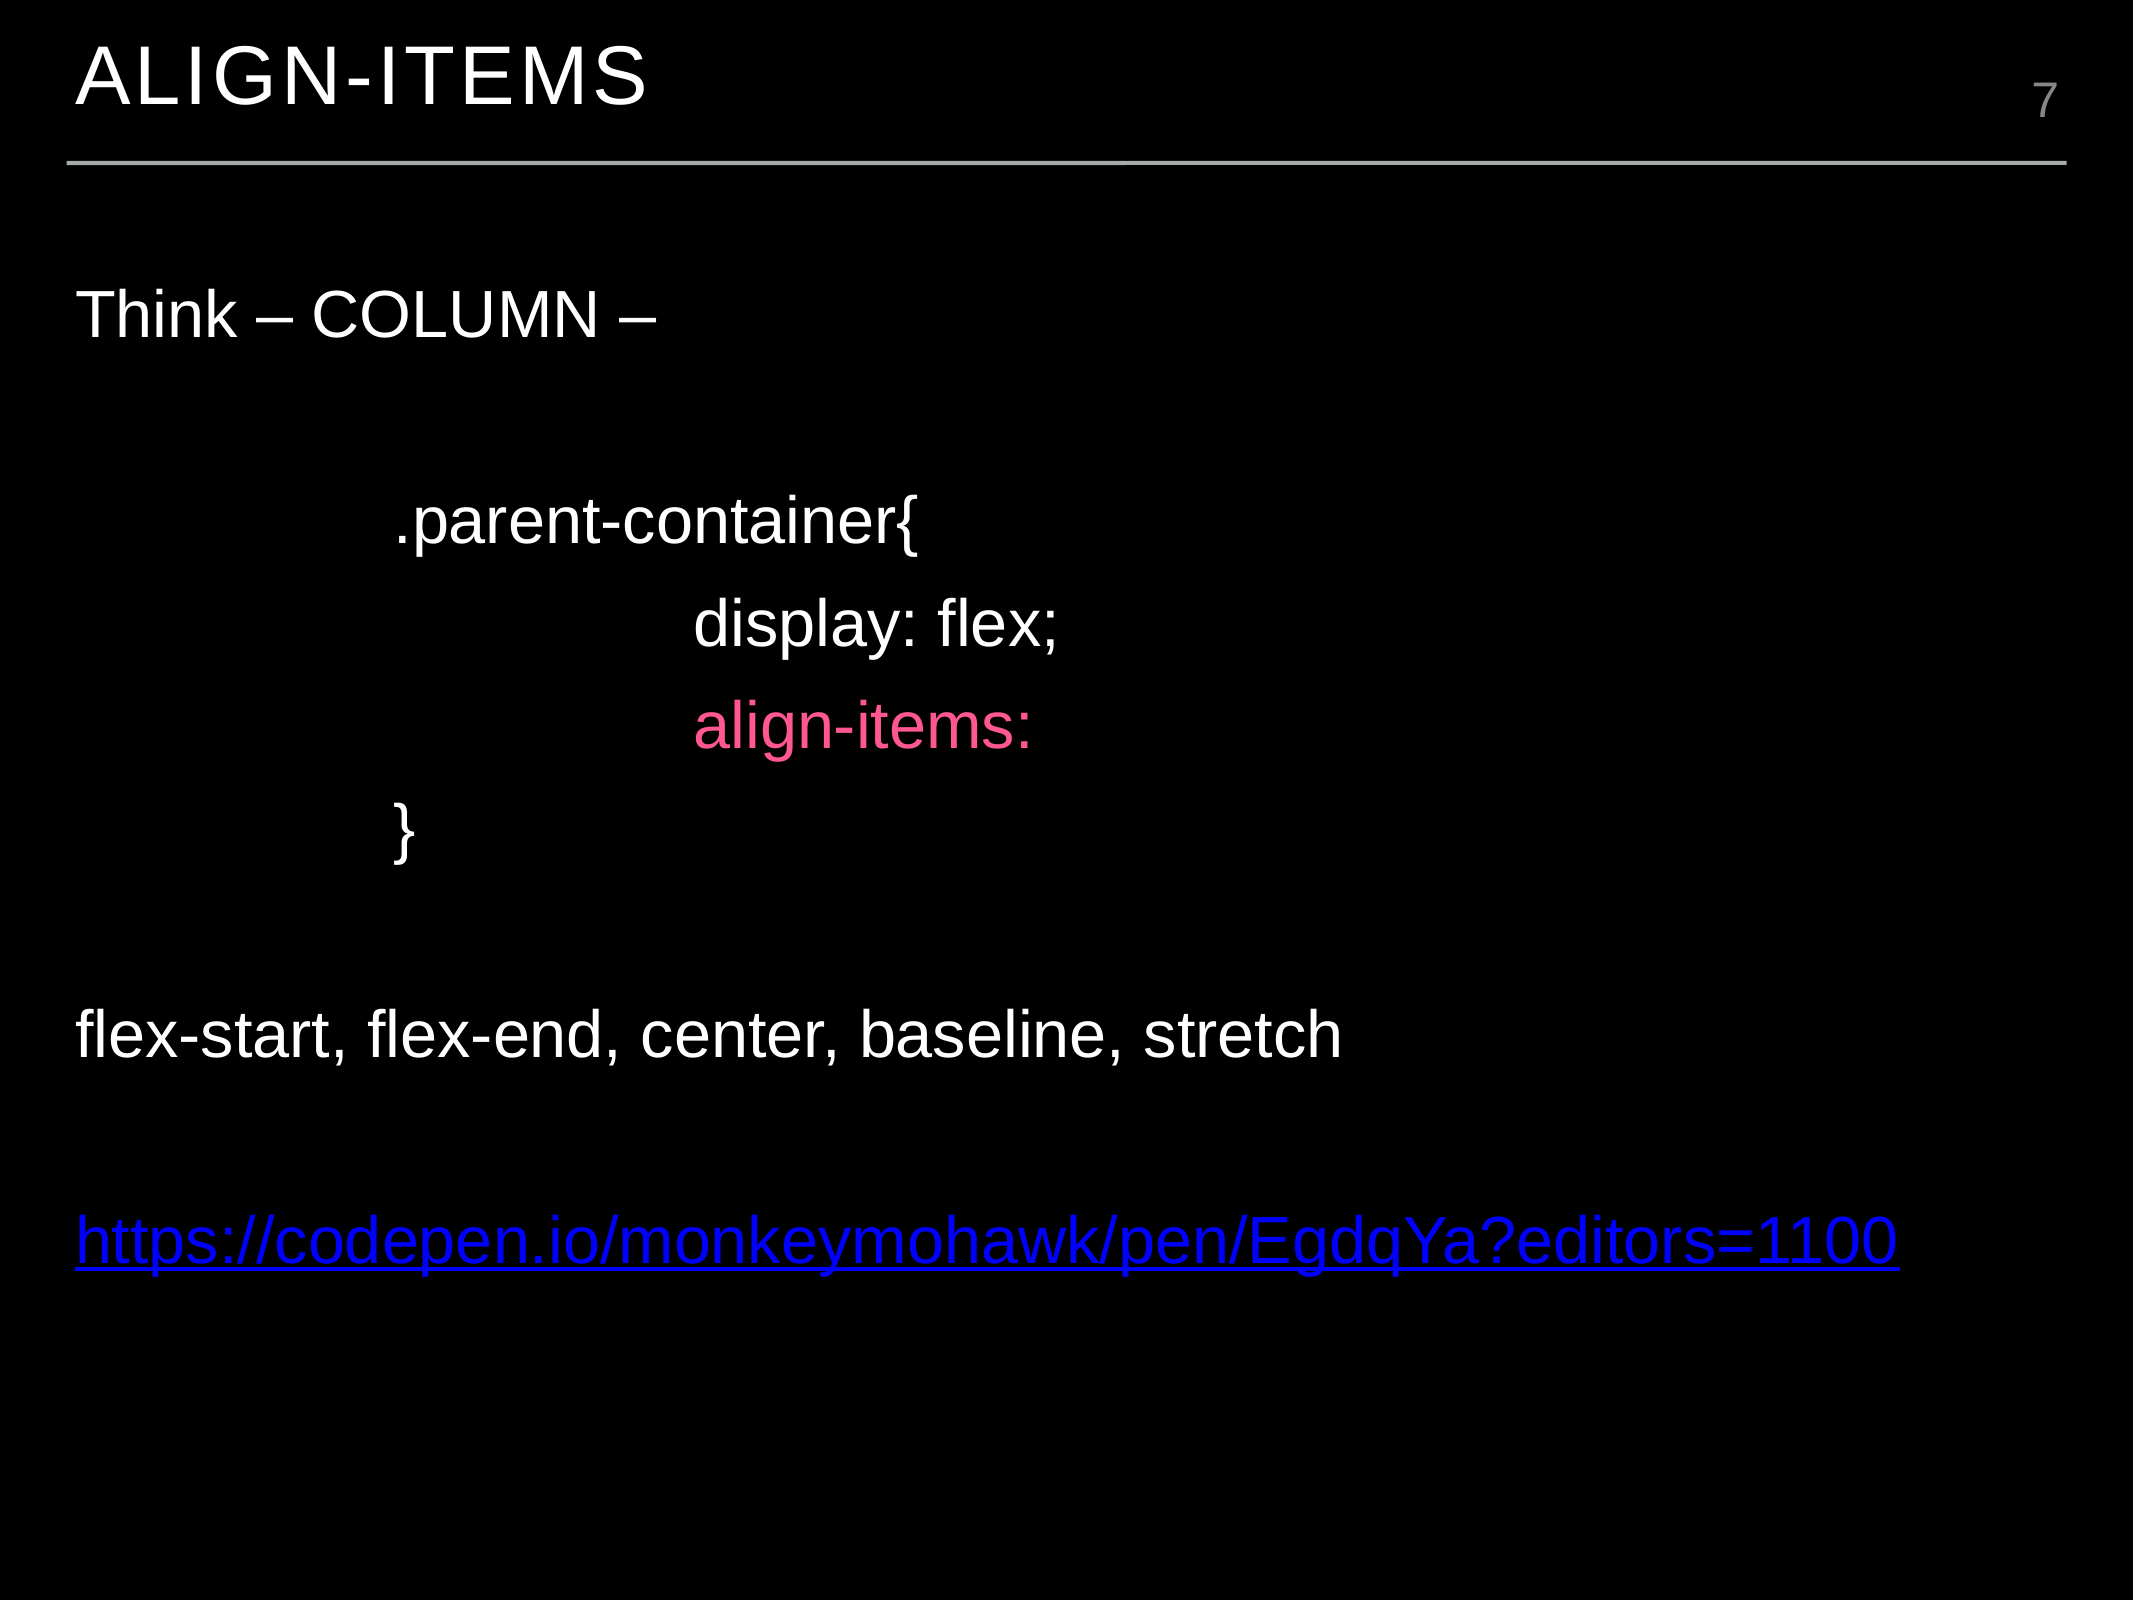

align-items
7
Think – COLUMN –

		 .parent-container{
           			 display: flex;
	         		 align-items:
		 }

flex-start, flex-end, center, baseline, stretch

https://codepen.io/monkeymohawk/pen/EgdqYa?editors=1100